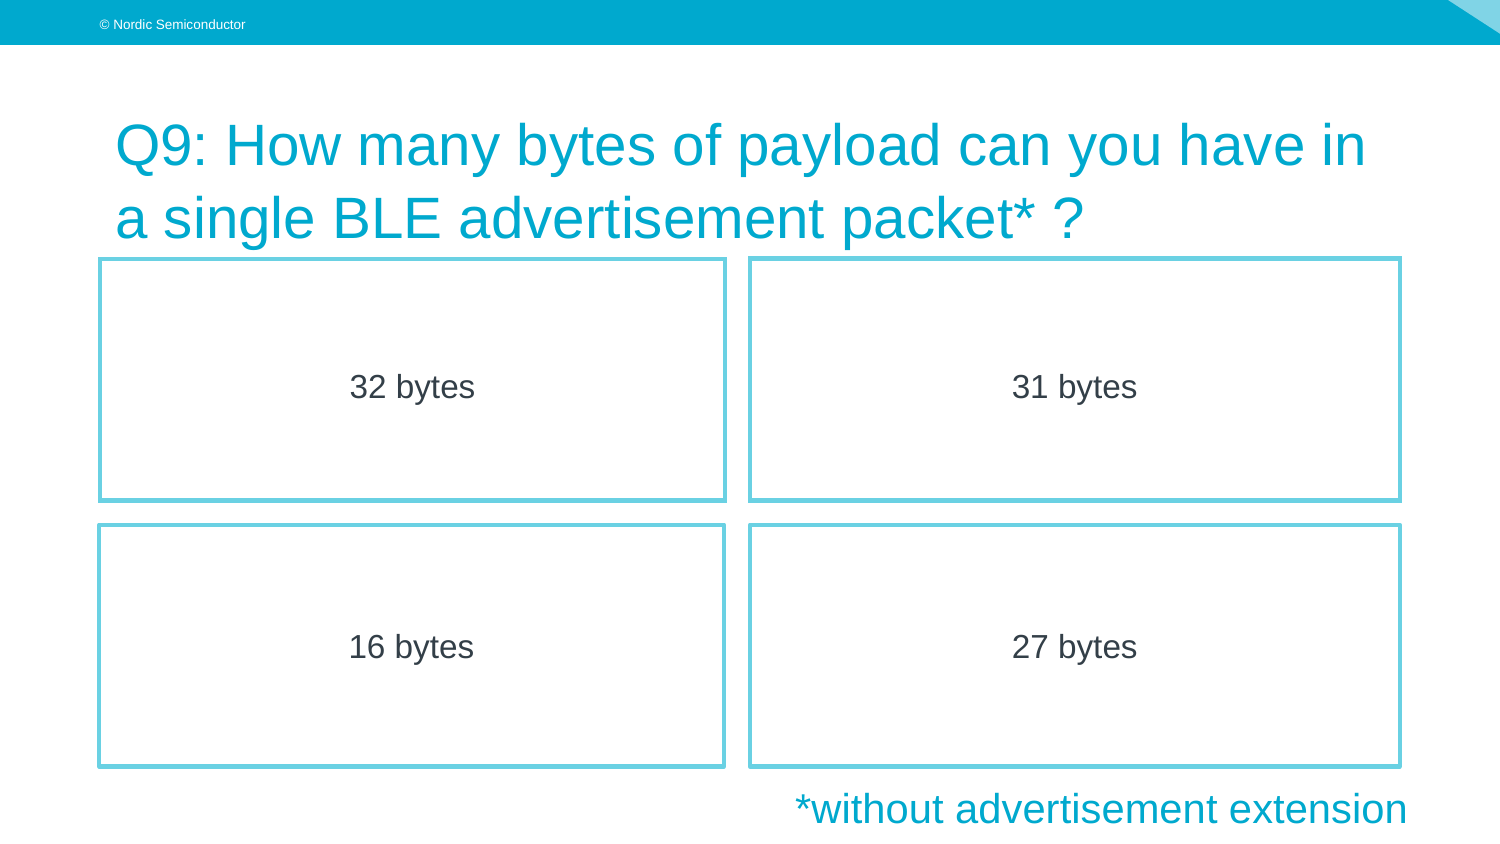

# Q9: How many bytes of payload can you have in a single BLE advertisement packet* ?
31 bytes
32 bytes
16 bytes
27 bytes
*without advertisement extension